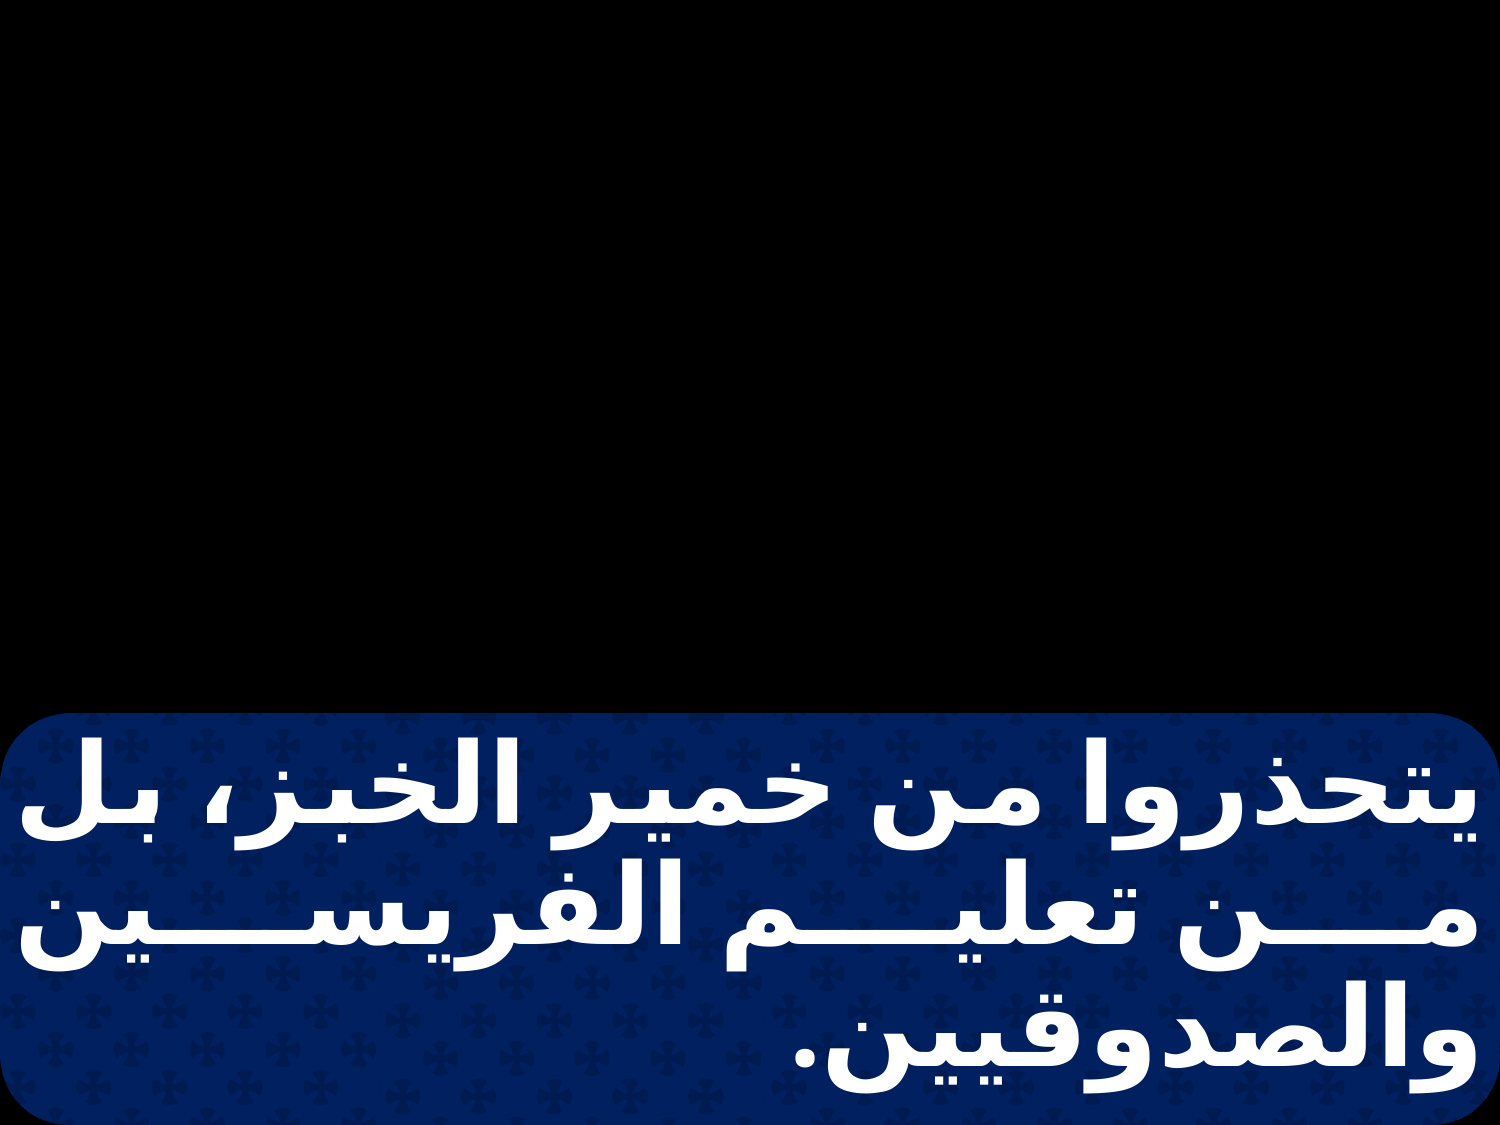

يتحذروا من خمير الخبز، بل من تعليم الفريسين والصدوقيين.